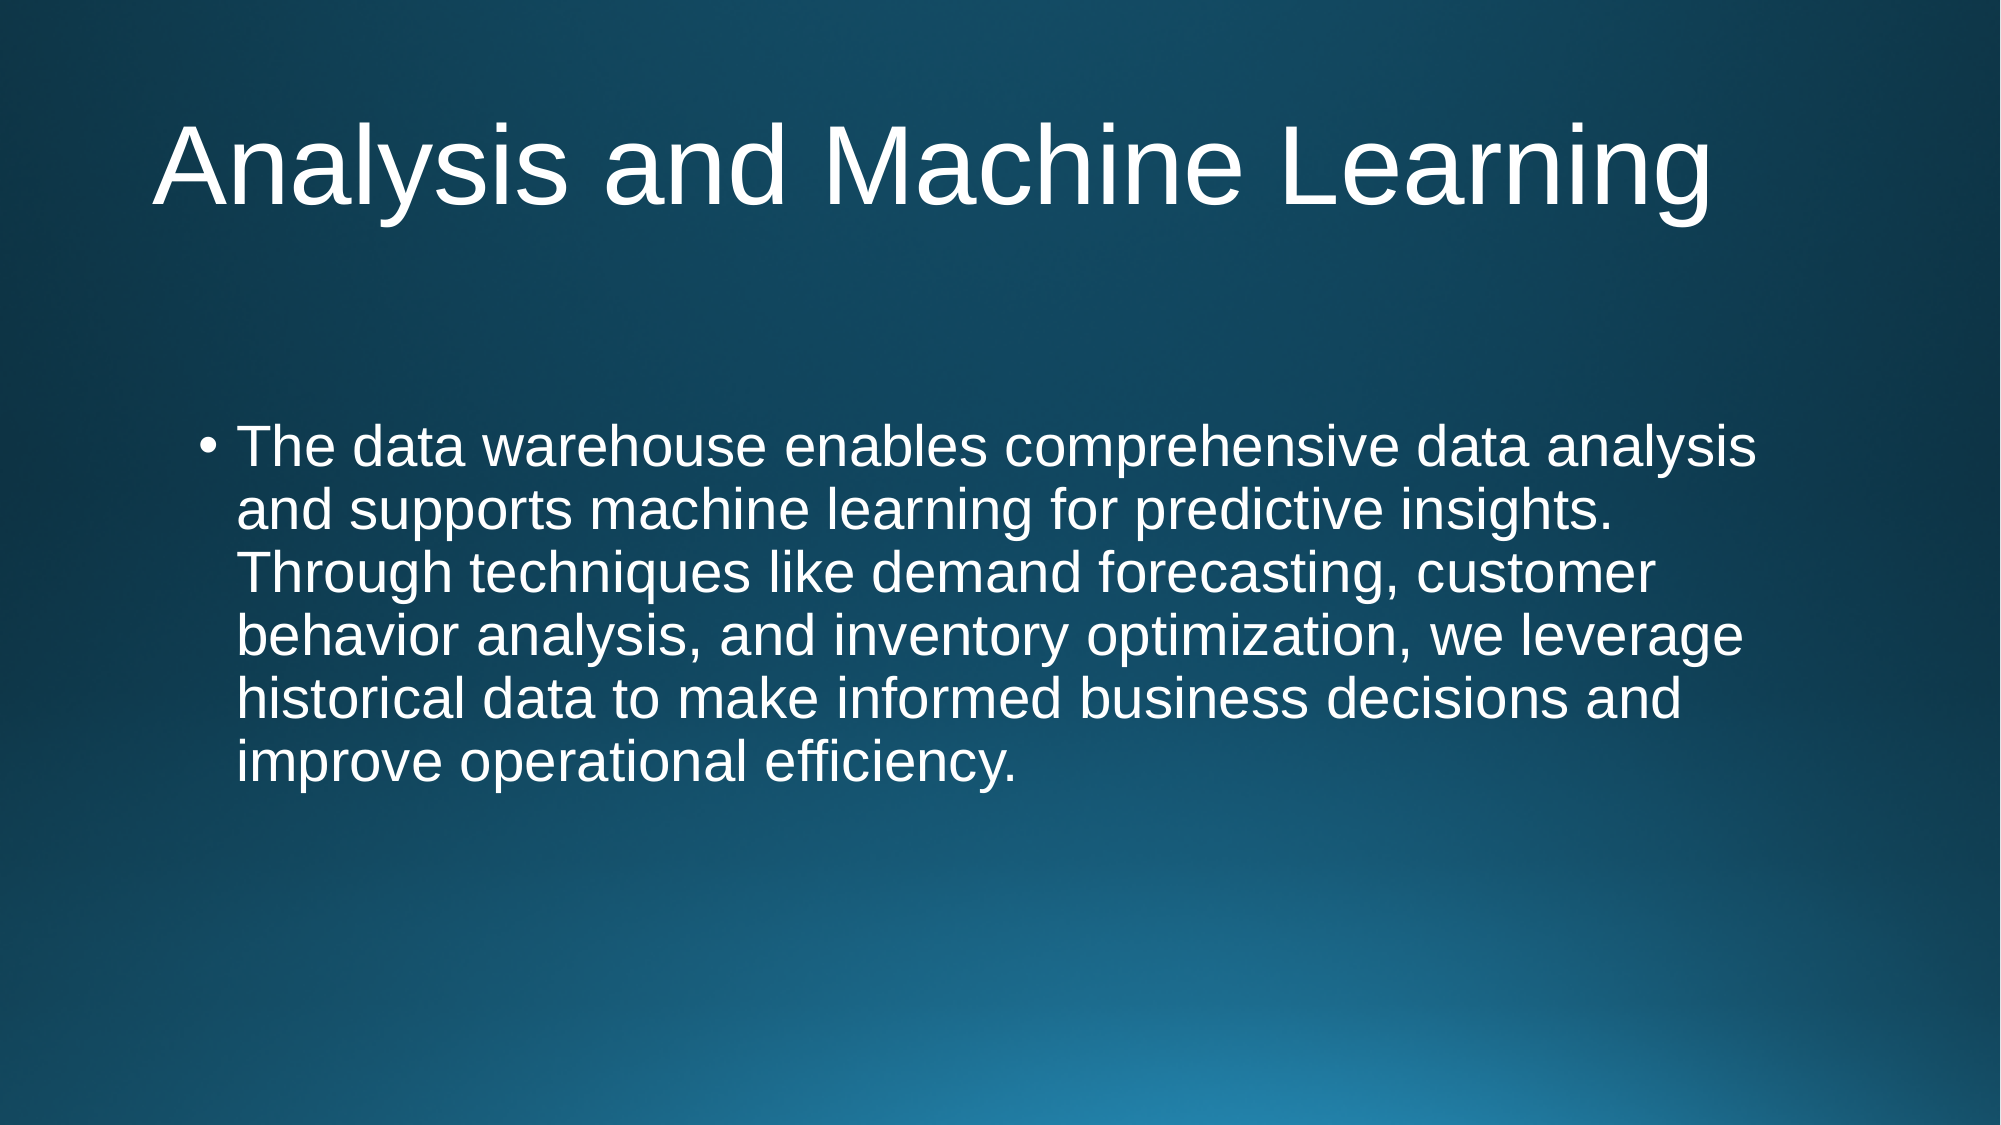

# Analysis and Machine Learning

The data warehouse enables comprehensive data analysis and supports machine learning for predictive insights. Through techniques like demand forecasting, customer behavior analysis, and inventory optimization, we leverage historical data to make informed business decisions and improve operational efficiency.